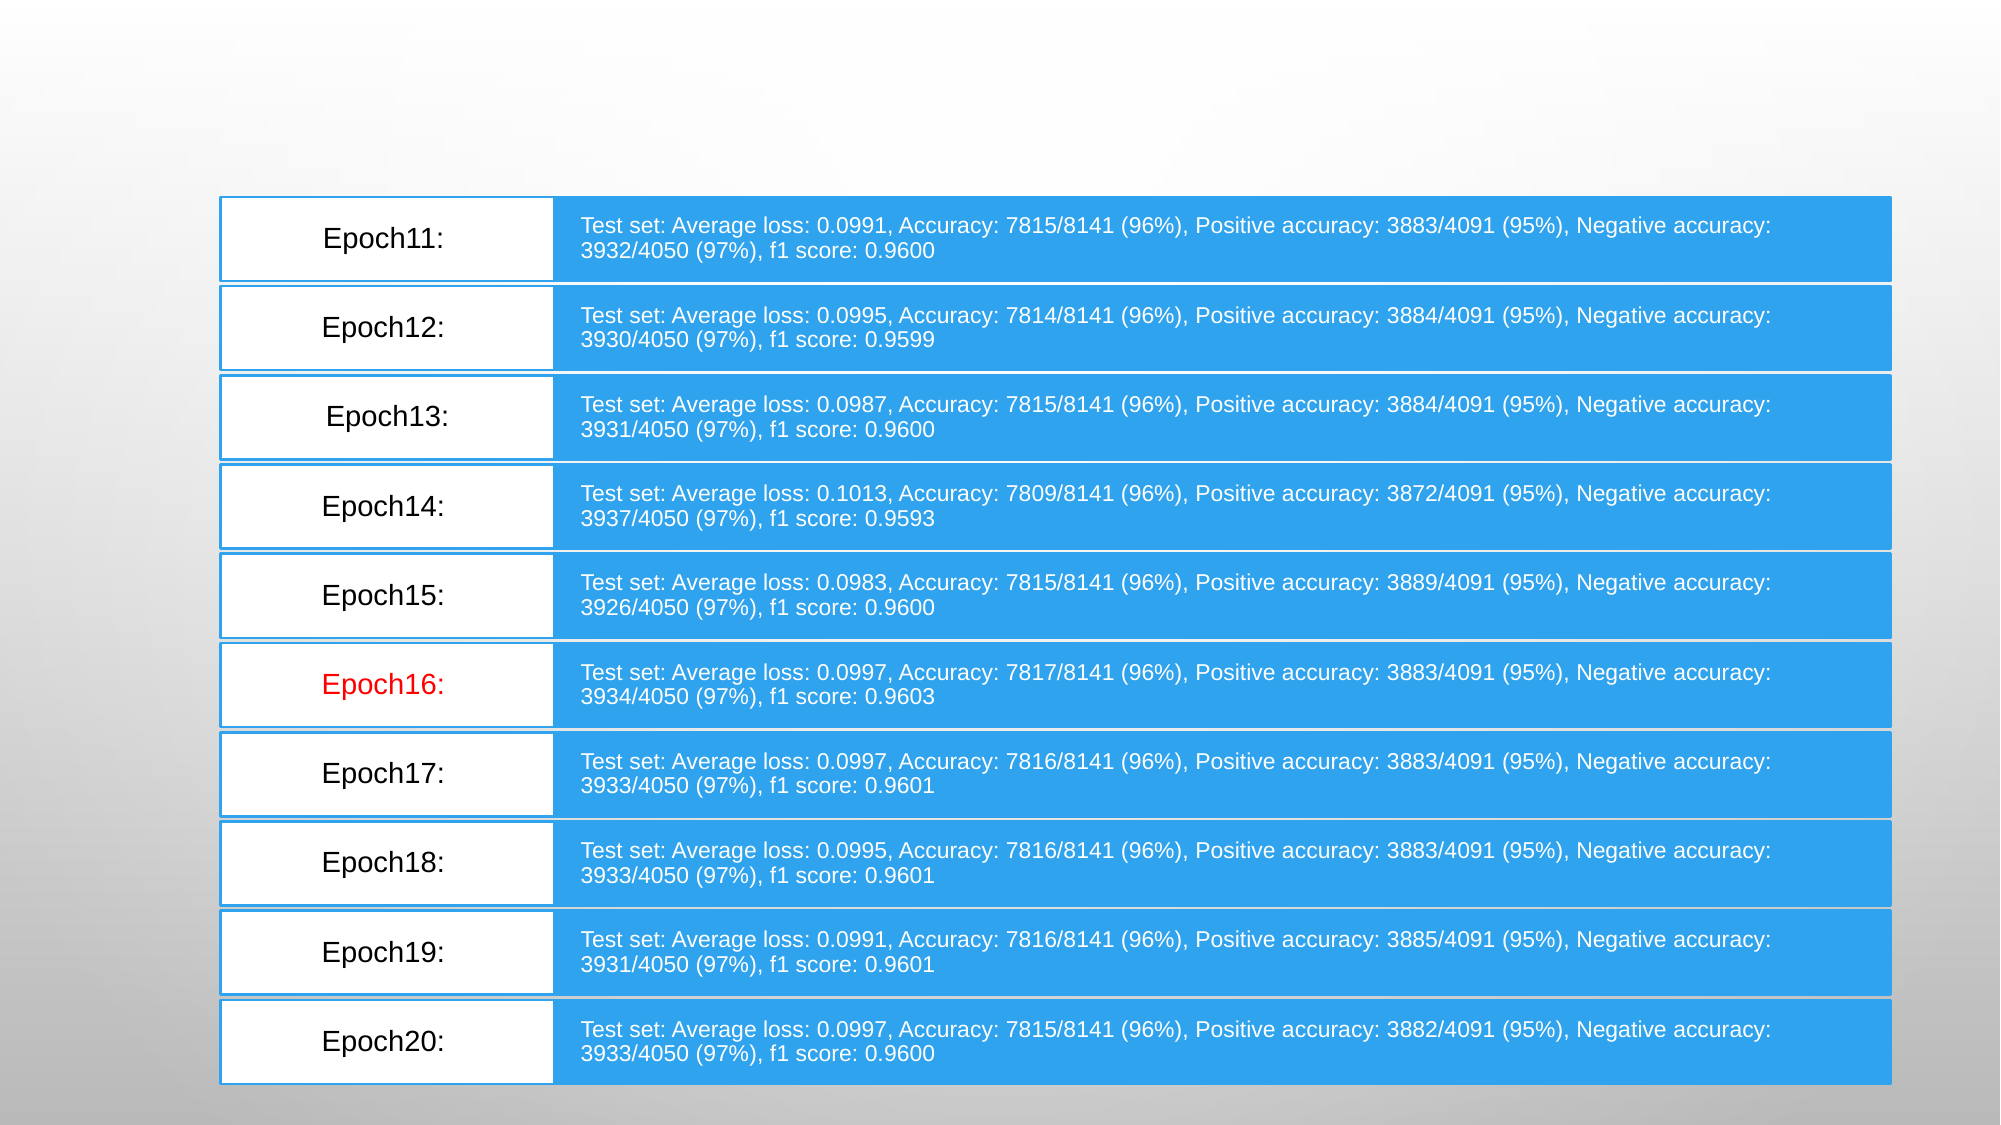

#
Test set: Average loss: 0.0991, Accuracy: 7815/8141 (96%), Positive accuracy: 3883/4091 (95%), Negative accuracy: 3932/4050 (97%), f1 score: 0.9600
Epoch11:
Test set: Average loss: 0.0995, Accuracy: 7814/8141 (96%), Positive accuracy: 3884/4091 (95%), Negative accuracy: 3930/4050 (97%), f1 score: 0.9599
Epoch12:
Test set: Average loss: 0.0987, Accuracy: 7815/8141 (96%), Positive accuracy: 3884/4091 (95%), Negative accuracy: 3931/4050 (97%), f1 score: 0.9600
Epoch13:
Test set: Average loss: 0.1013, Accuracy: 7809/8141 (96%), Positive accuracy: 3872/4091 (95%), Negative accuracy: 3937/4050 (97%), f1 score: 0.9593
Epoch14:
Test set: Average loss: 0.0983, Accuracy: 7815/8141 (96%), Positive accuracy: 3889/4091 (95%), Negative accuracy: 3926/4050 (97%), f1 score: 0.9600
Epoch15:
Test set: Average loss: 0.0997, Accuracy: 7817/8141 (96%), Positive accuracy: 3883/4091 (95%), Negative accuracy: 3934/4050 (97%), f1 score: 0.9603
Epoch16:
Test set: Average loss: 0.0997, Accuracy: 7816/8141 (96%), Positive accuracy: 3883/4091 (95%), Negative accuracy: 3933/4050 (97%), f1 score: 0.9601
Epoch17:
Test set: Average loss: 0.0995, Accuracy: 7816/8141 (96%), Positive accuracy: 3883/4091 (95%), Negative accuracy: 3933/4050 (97%), f1 score: 0.9601
Epoch18:
Test set: Average loss: 0.0991, Accuracy: 7816/8141 (96%), Positive accuracy: 3885/4091 (95%), Negative accuracy: 3931/4050 (97%), f1 score: 0.9601
Epoch19:
Test set: Average loss: 0.0997, Accuracy: 7815/8141 (96%), Positive accuracy: 3882/4091 (95%), Negative accuracy: 3933/4050 (97%), f1 score: 0.9600
Epoch20: